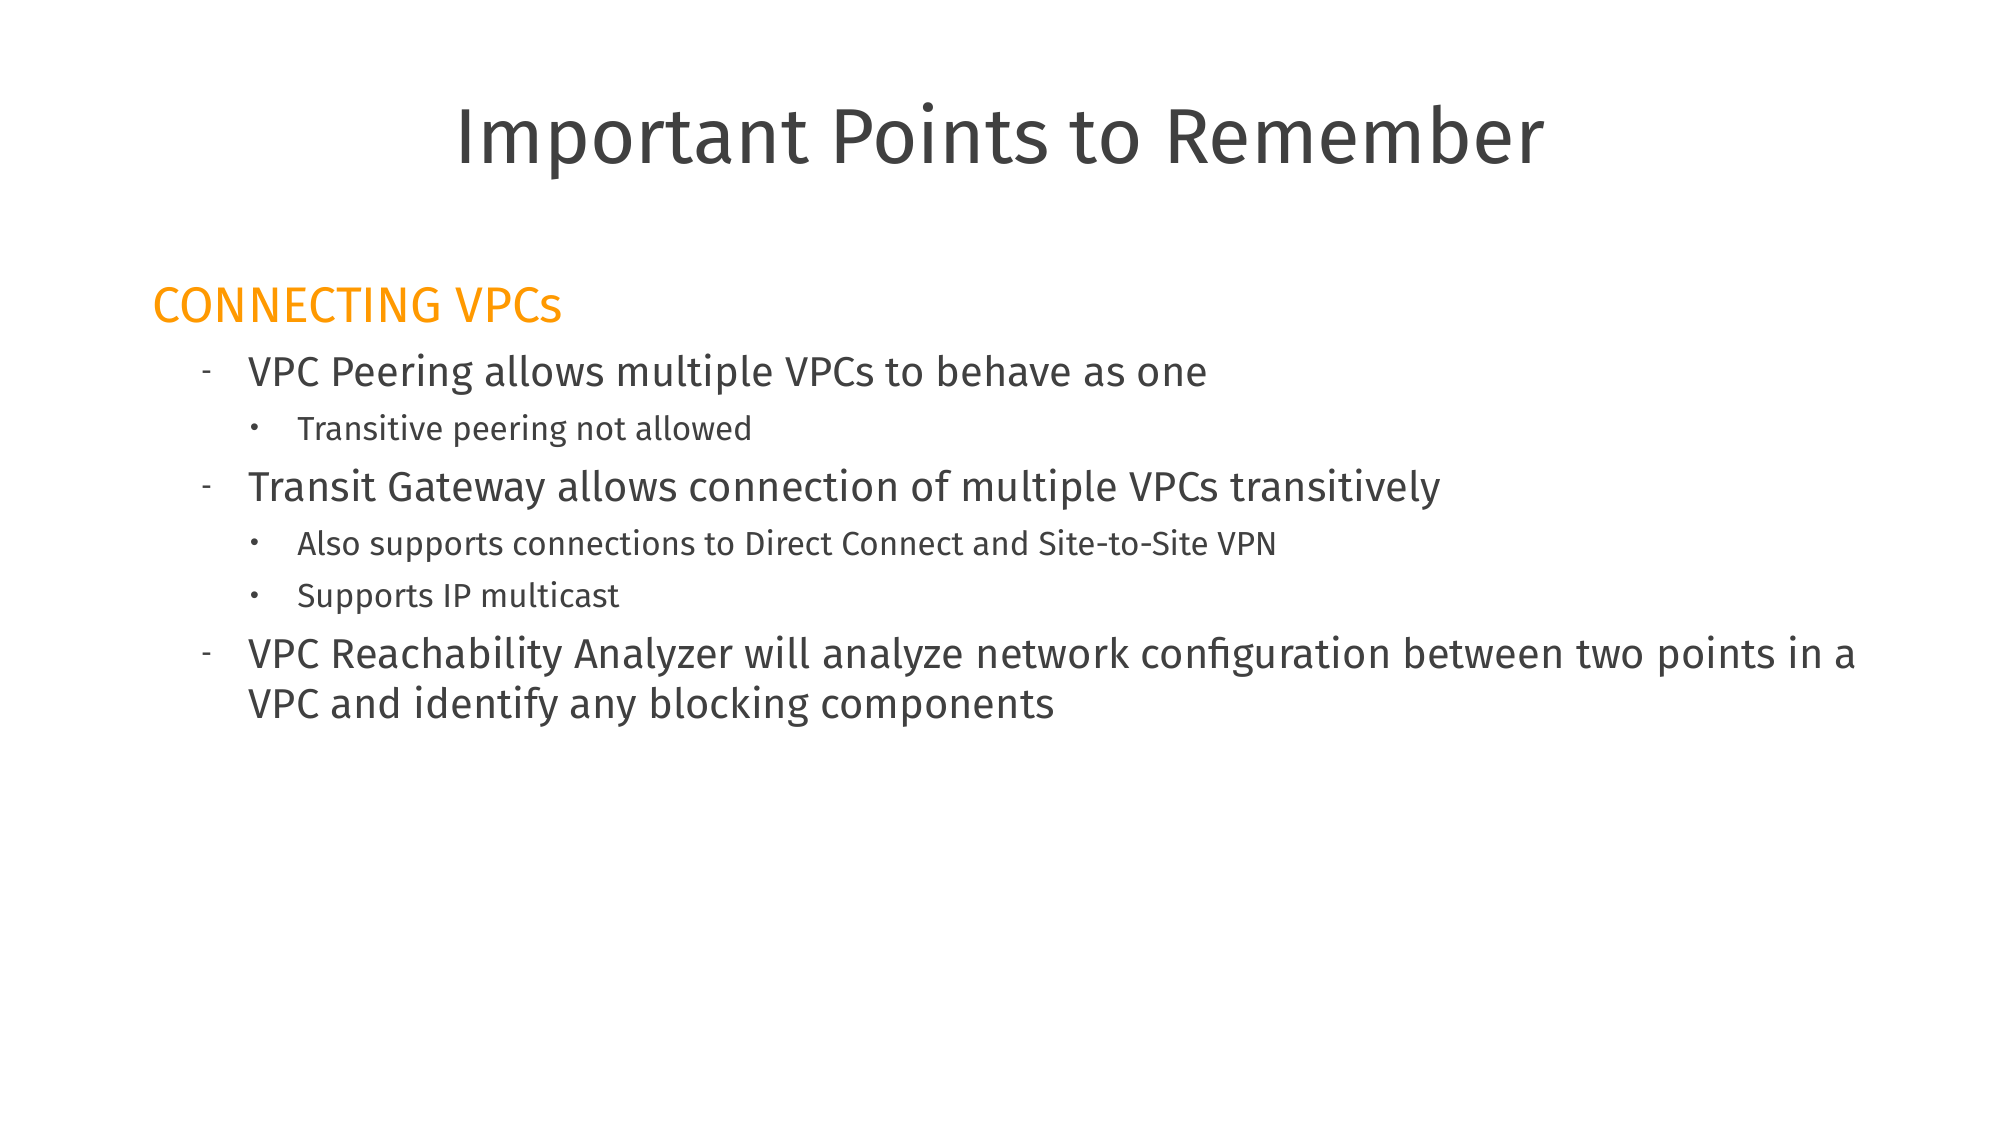

# Important Points to Remember
CONNECTING VPCs
VPC Peering allows multiple VPCs to behave as one
Transitive peering not allowed
Transit Gateway allows connection of multiple VPCs transitively
Also supports connections to Direct Connect and Site-to-Site VPN
Supports IP multicast
VPC Reachability Analyzer will analyze network configuration between two points in a VPC and identify any blocking components